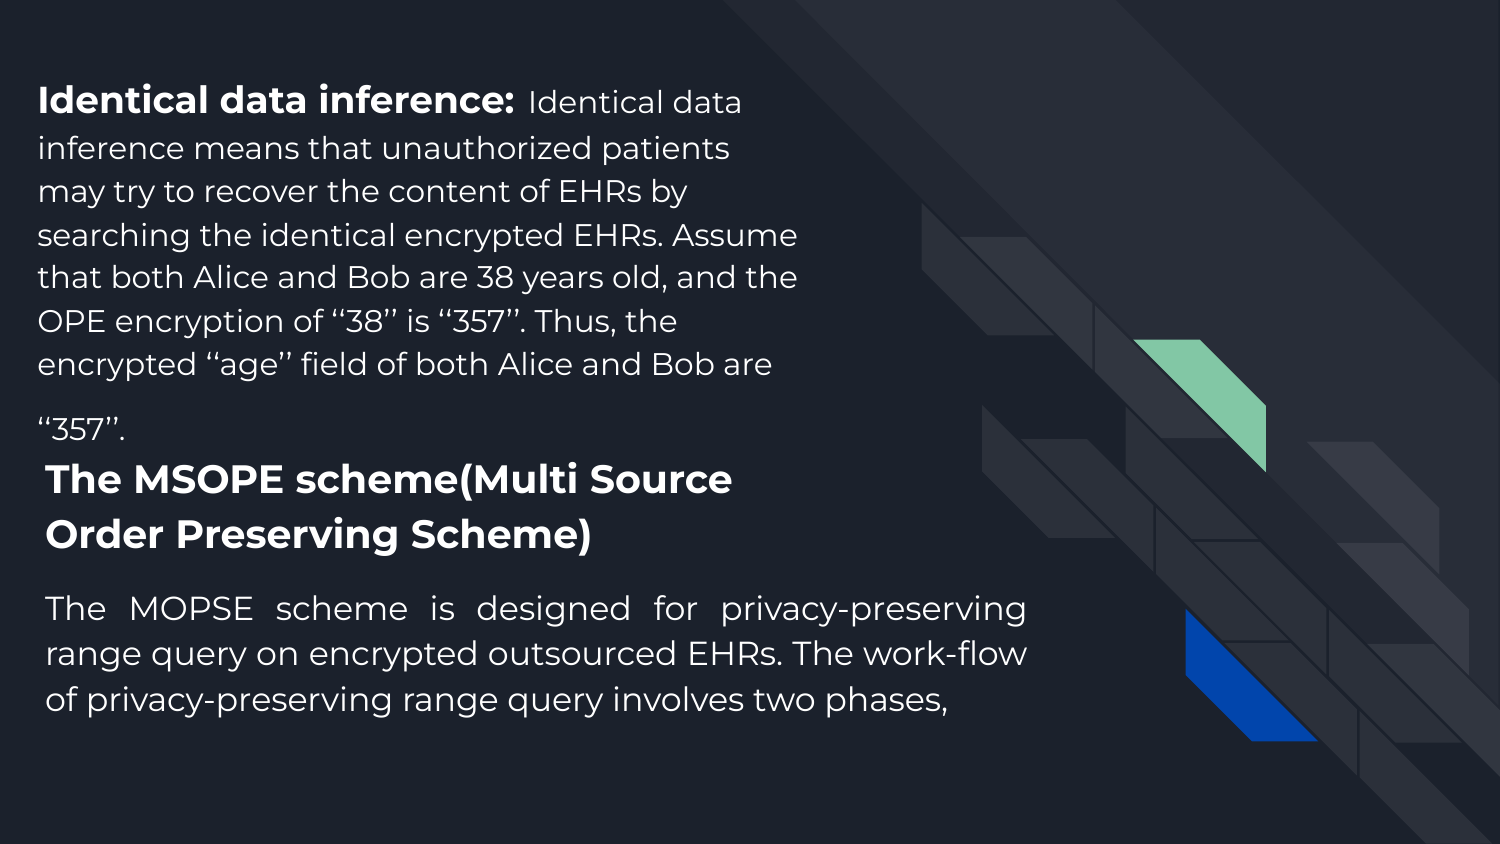

# Identical data inference: Identical data inference means that unauthorized patients may try to recover the content of EHRs by searching the identical encrypted EHRs. Assume that both Alice and Bob are 38 years old, and the OPE encryption of ‘‘38’’ is ‘‘357’’. Thus, the encrypted ‘‘age’’ field of both Alice and Bob are ‘‘357’’.

The MSOPE scheme(Multi Source Order Preserving Scheme)
The MOPSE scheme is designed for privacy-preserving range query on encrypted outsourced EHRs. The work-flow of privacy-preserving range query involves two phases,